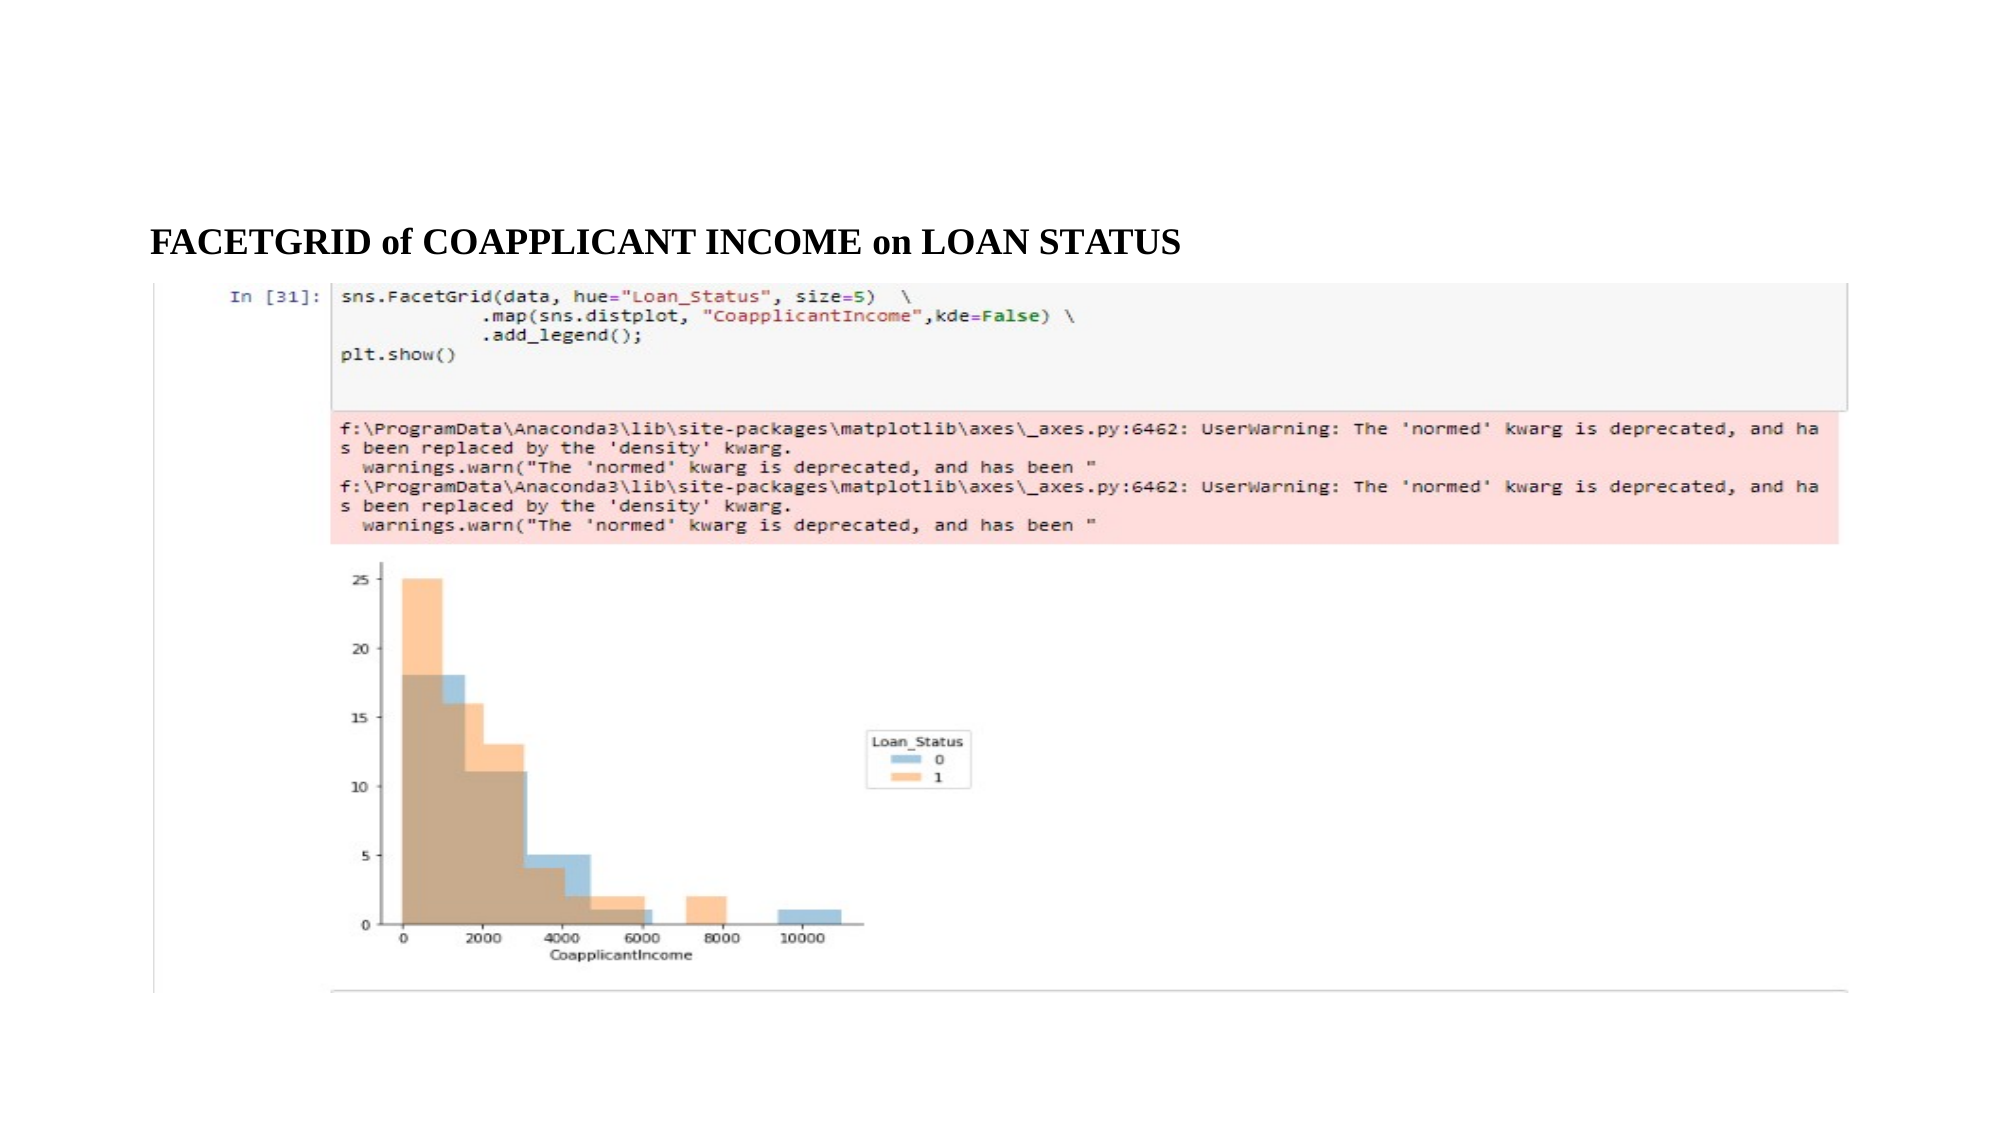

FACETGRID of COAPPLICANT INCOME on LOAN STATUS